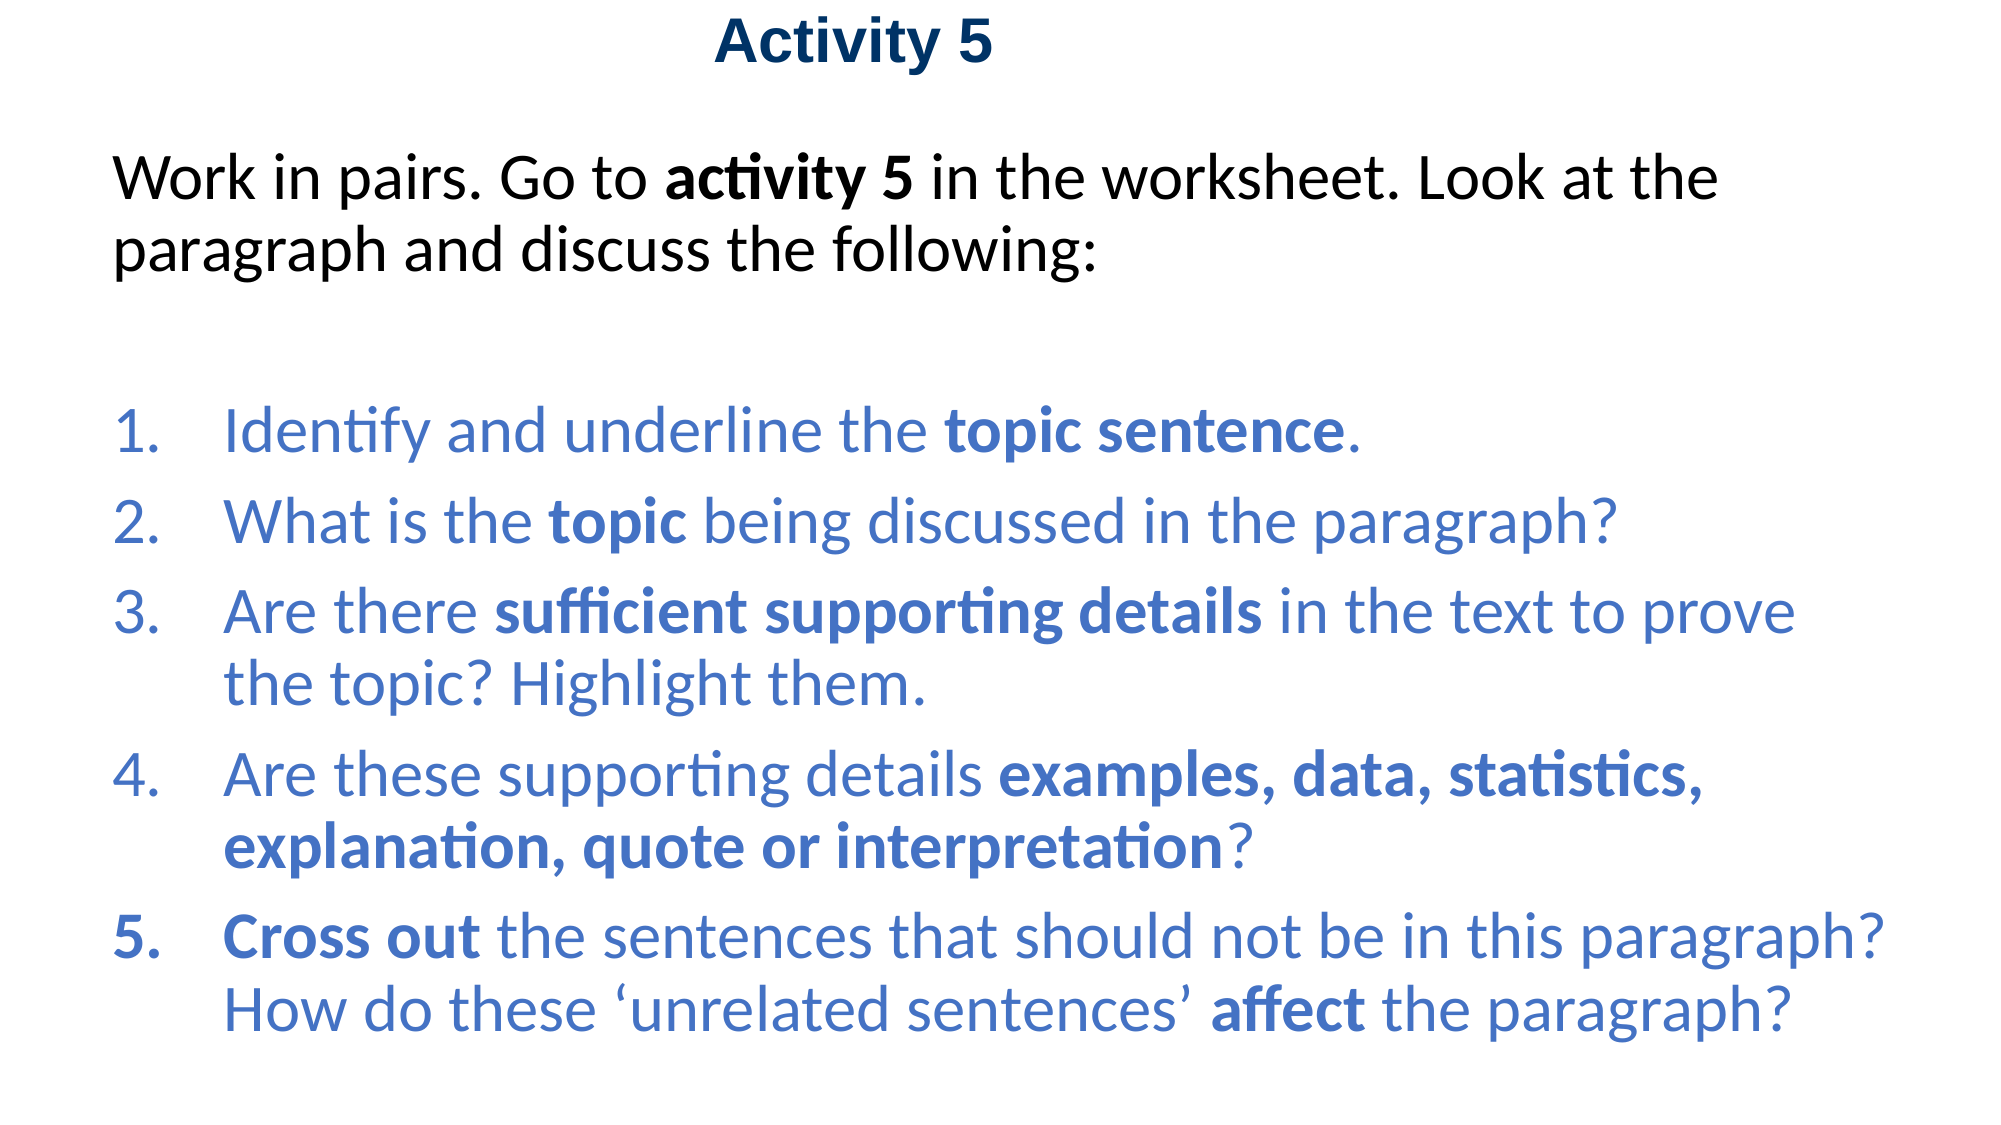

Activity 5
Work in pairs. Go to activity 5 in the worksheet. Look at the paragraph and discuss the following:

Identify and underline the topic sentence.
What is the topic being discussed in the paragraph?
Are there sufficient supporting details in the text to prove the topic? Highlight them.
Are these supporting details examples, data, statistics, explanation, quote or interpretation?
Cross out the sentences that should not be in this paragraph? How do these ‘unrelated sentences’ affect the paragraph?